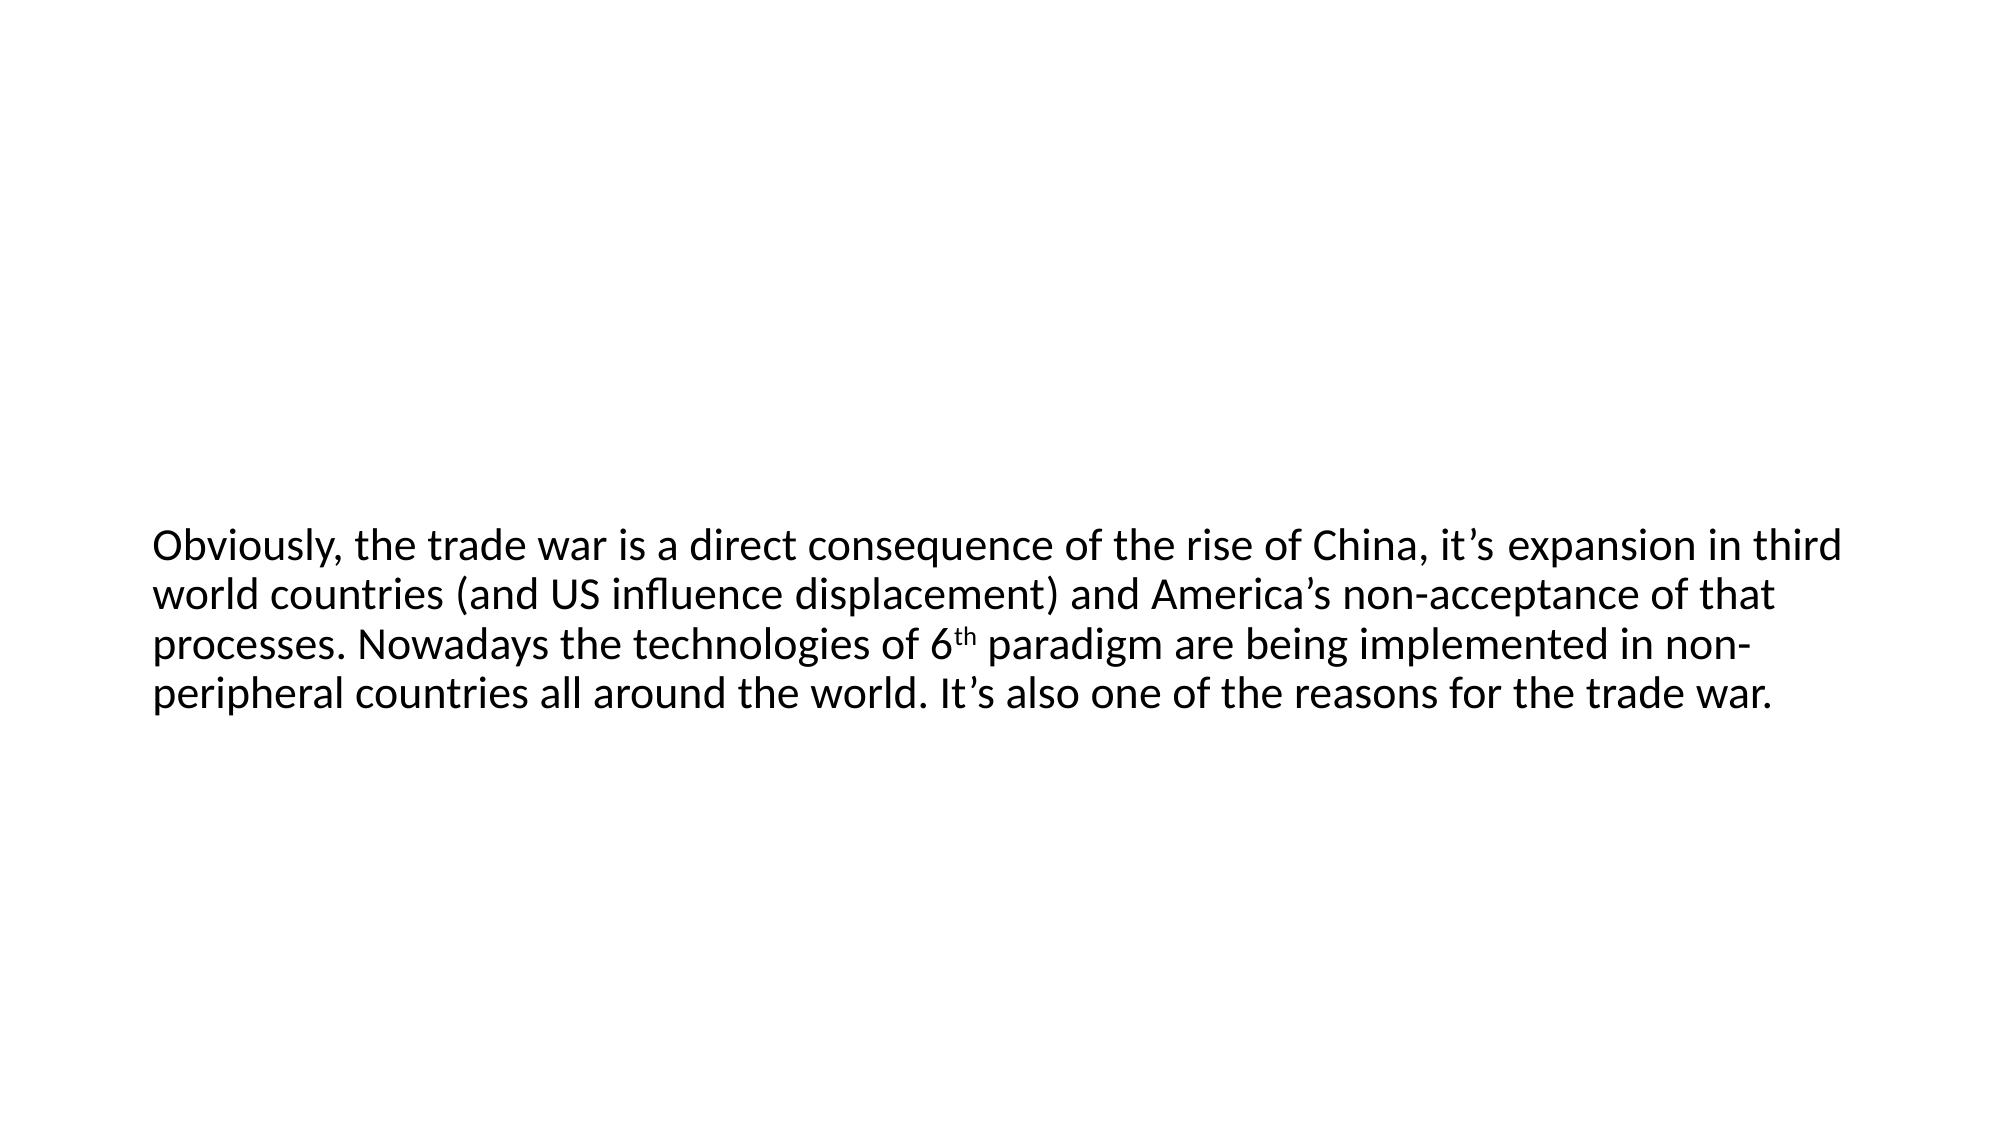

# Obviously, the trade war is a direct consequence of the rise of China, it’s expansion in third world countries (and US influence displacement) and America’s non-acceptance of that processes. Nowadays the technologies of 6th paradigm are being implemented in non-peripheral countries all around the world. It’s also one of the reasons for the trade war.